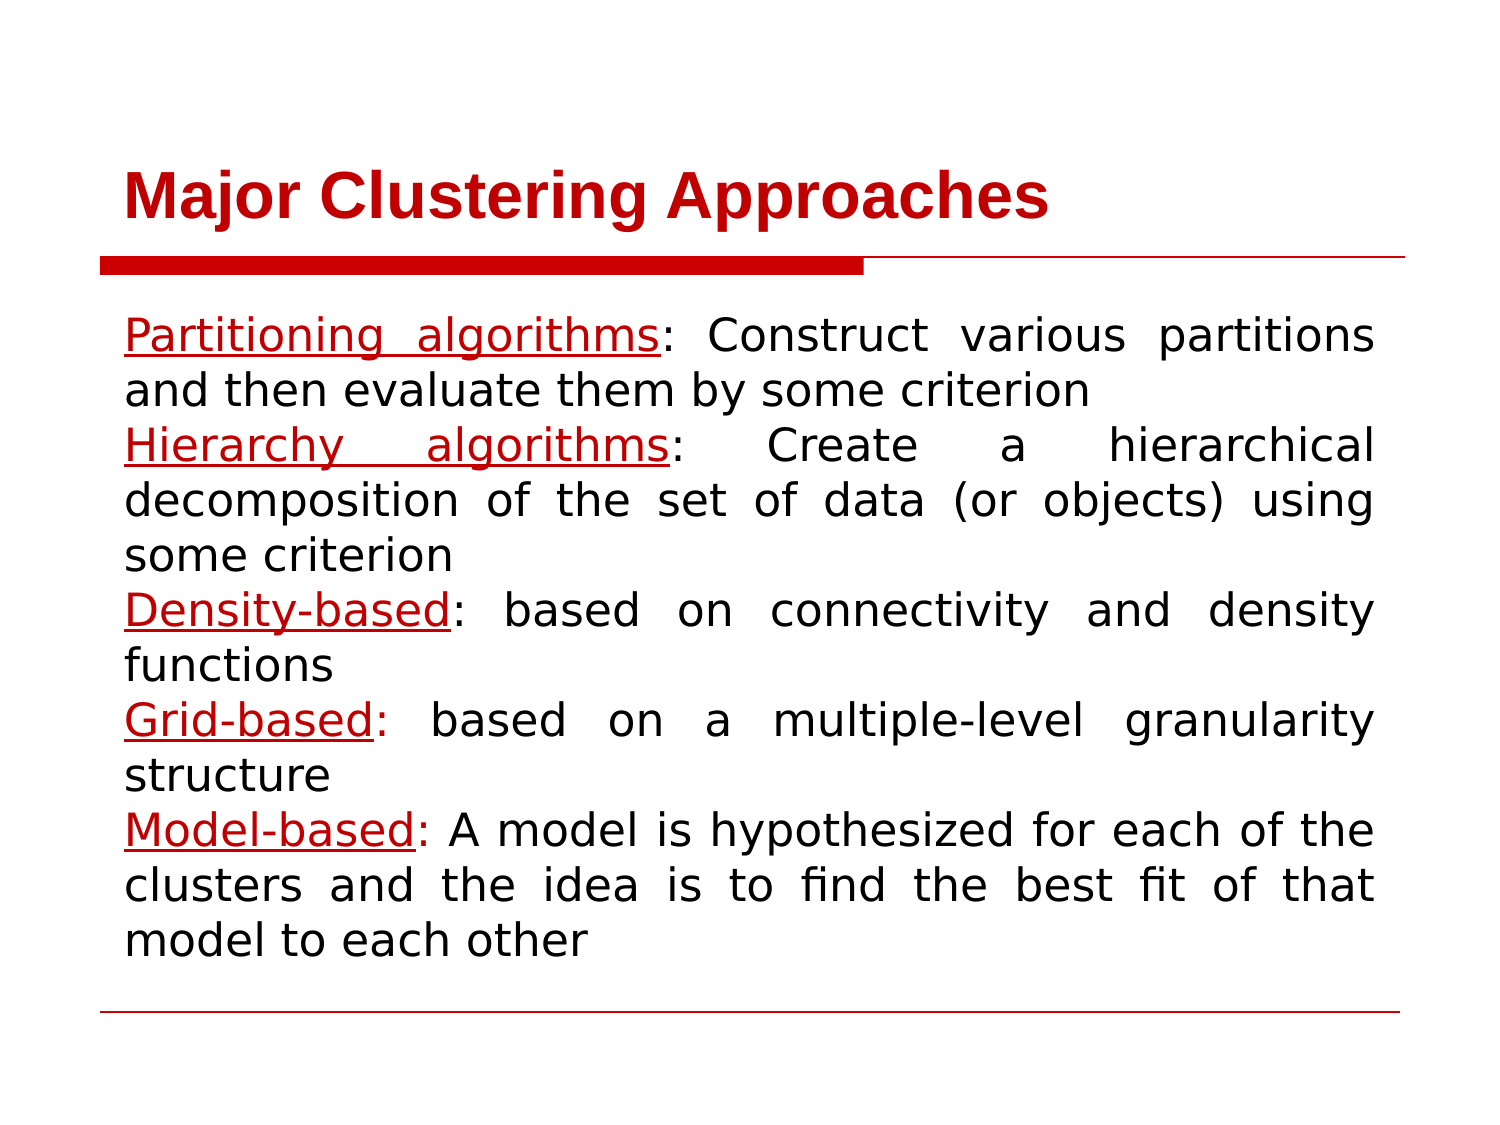

# Major Clustering Approaches
Partitioning algorithms: Construct various partitions and then evaluate them by some criterion
Hierarchy algorithms: Create a hierarchical decomposition of the set of data (or objects) using some criterion
Density-based: based on connectivity and density functions
Grid-based: based on a multiple-level granularity structure
Model-based: A model is hypothesized for each of the clusters and the idea is to find the best fit of that model to each other